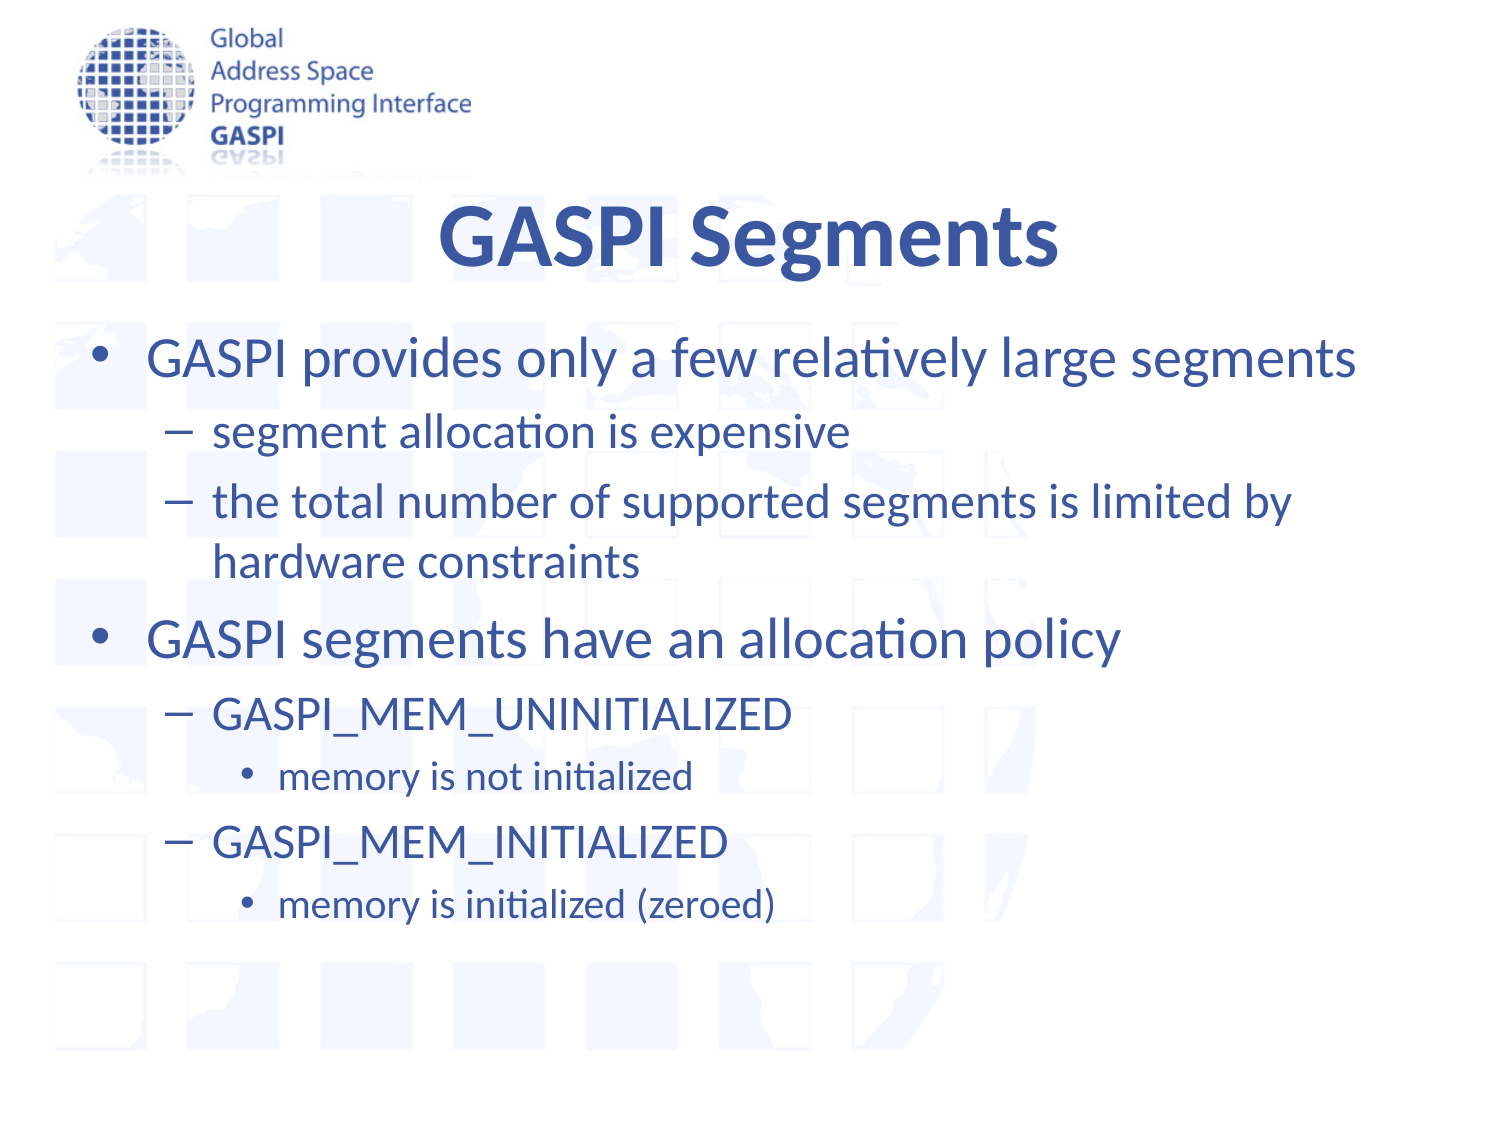

# GASPI Segments
GASPI provides only a few relatively large segments
segment allocation is expensive
the total number of supported segments is limited by hardware constraints
GASPI segments have an allocation policy
GASPI_MEM_UNINITIALIZED
memory is not initialized
GASPI_MEM_INITIALIZED
memory is initialized (zeroed)